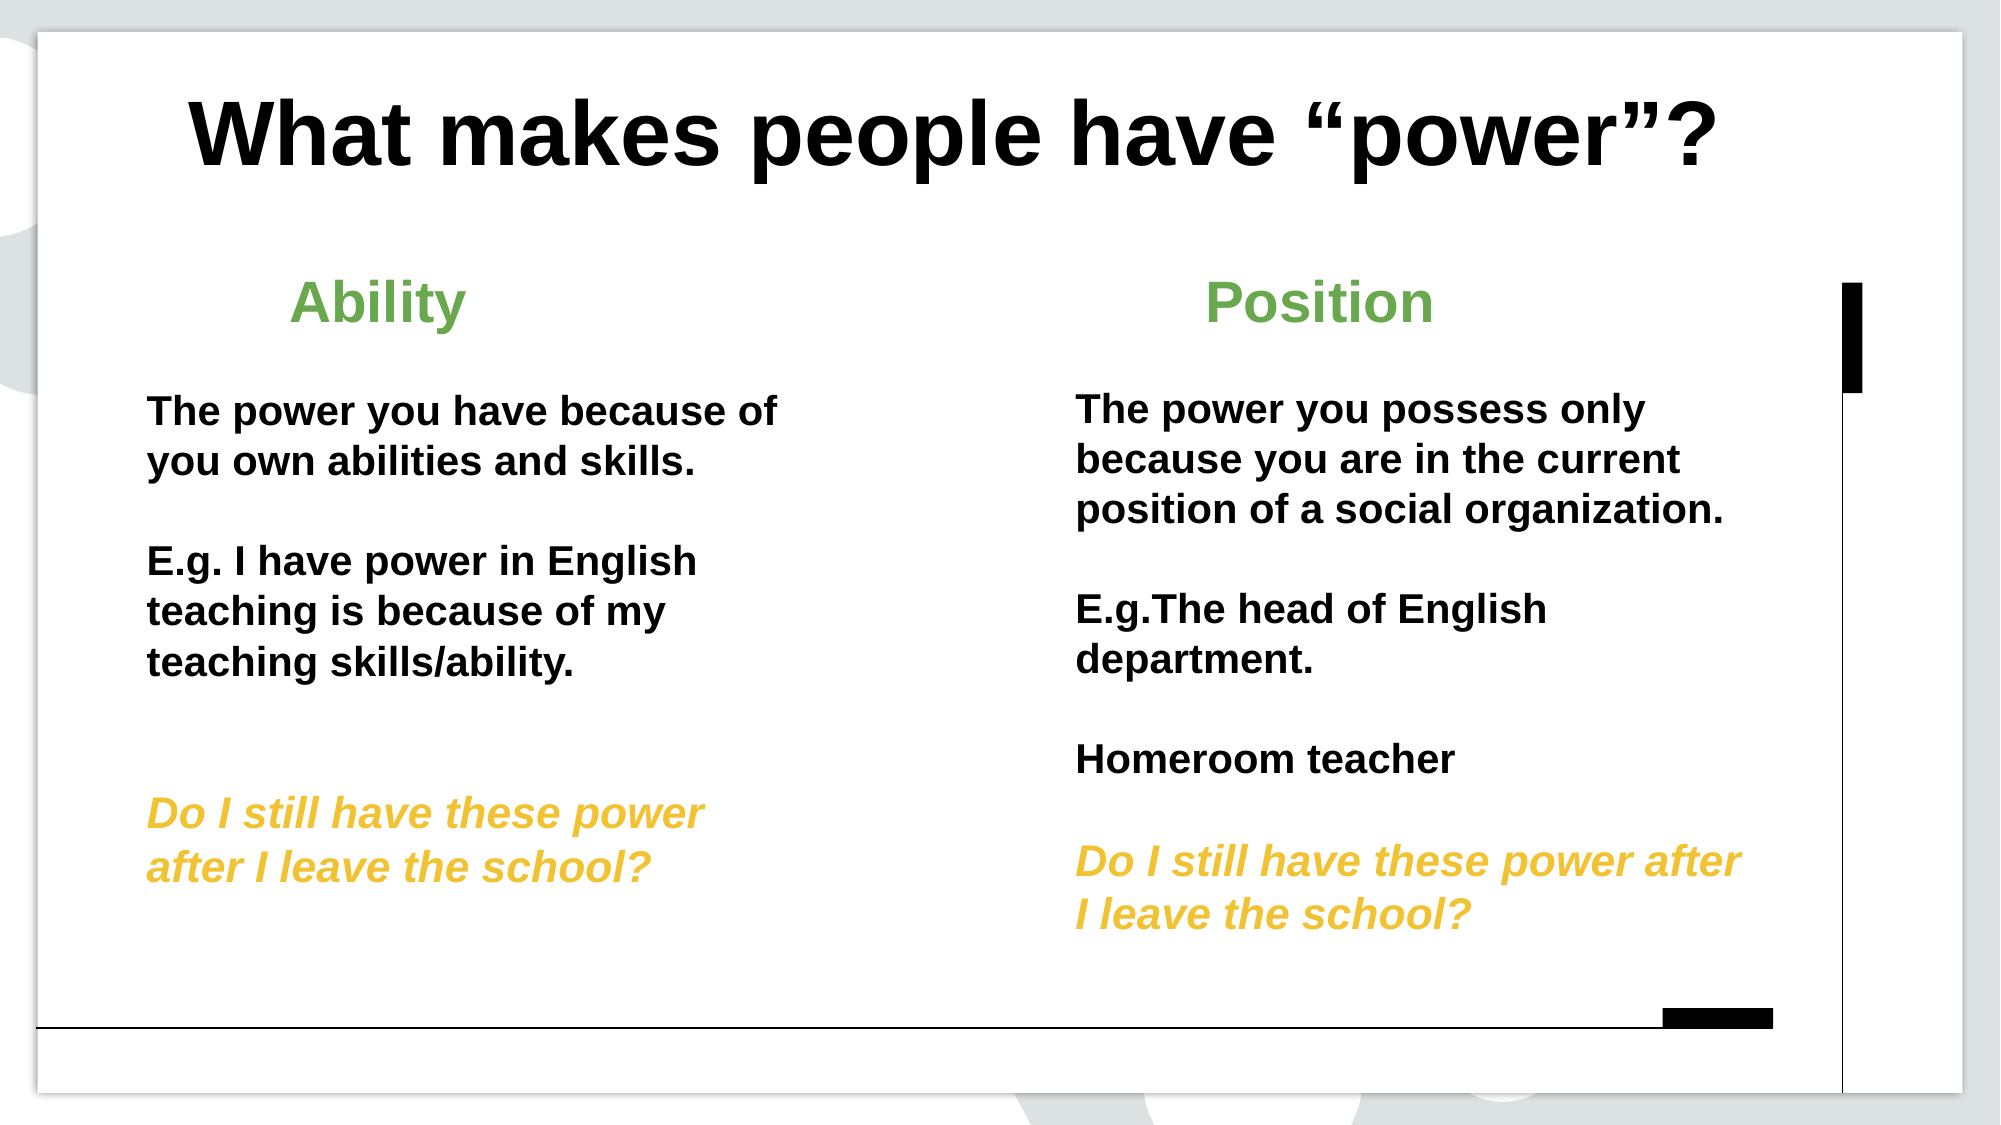

# What makes people have “power”?
Ability
Position
The power you possess only because you are in the current position of a social organization.

E.g.The head of English department.

Homeroom teacher

Do I still have these power after I leave the school?
The power you have because of you own abilities and skills.

E.g. I have power in English teaching is because of my teaching skills/ability.

Do I still have these power after I leave the school?